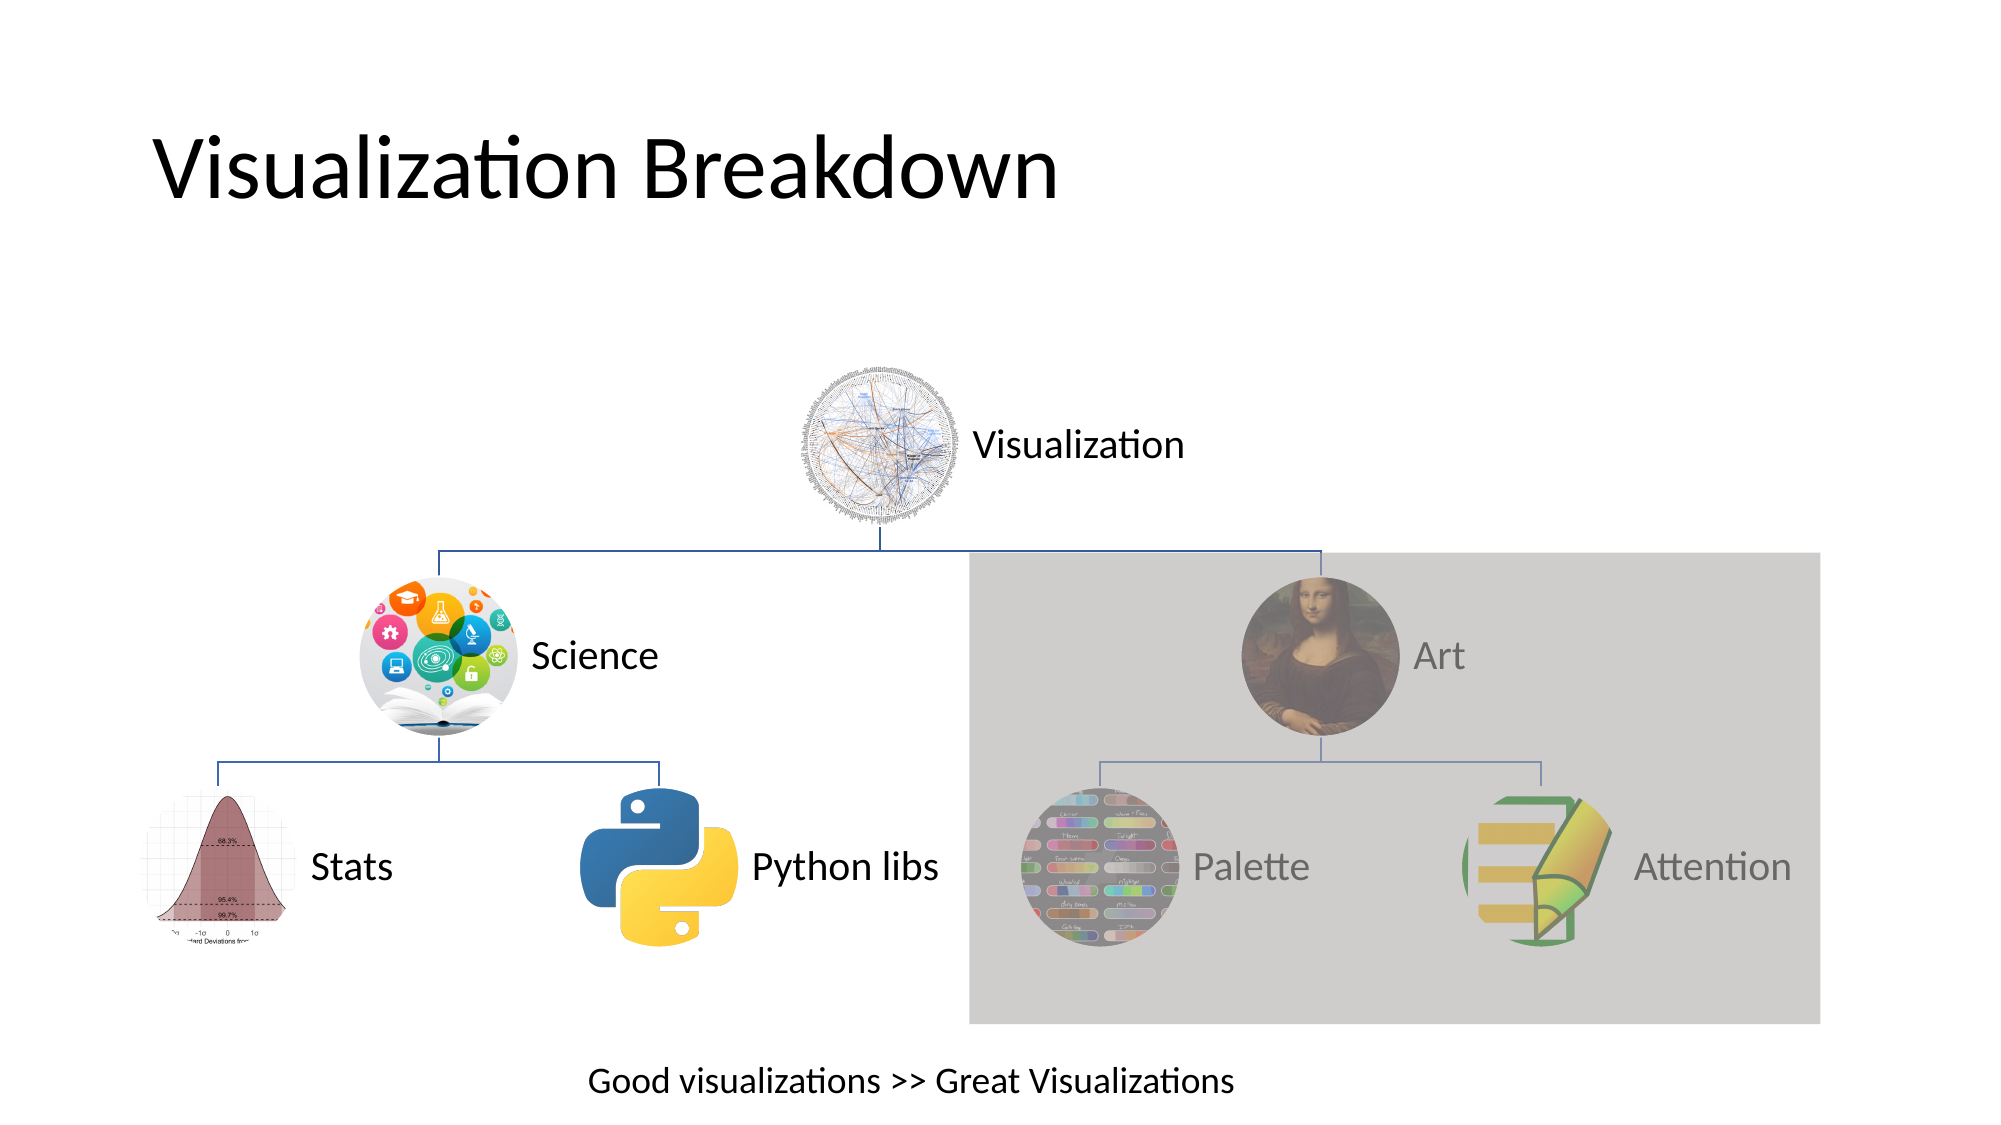

# Visualization Breakdown
Visualization
Science
Stats
Python libs
Art
Palette
Attention

Good visualizations >> Great Visualizations